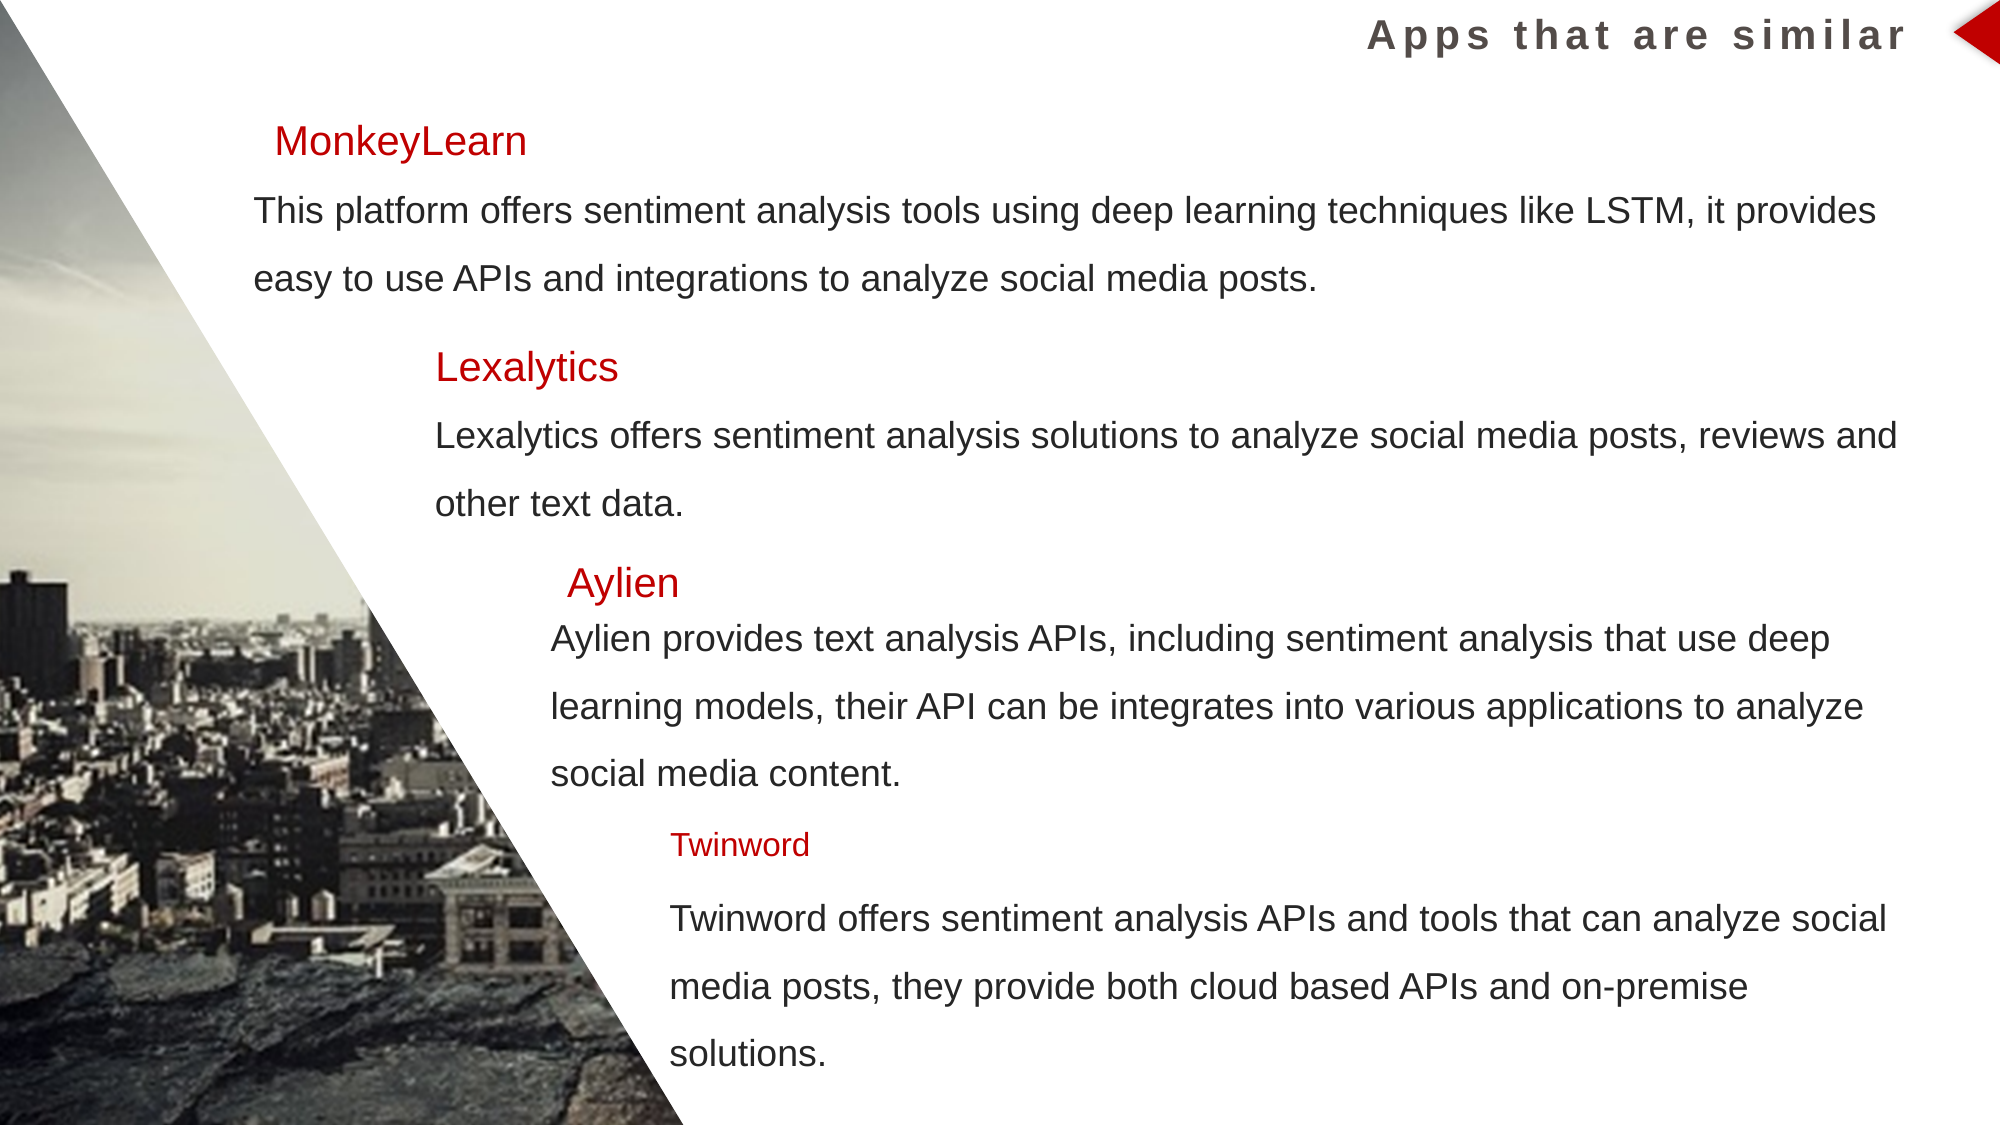

Apps that are similar

MonkeyLearn
This platform offers sentiment analysis tools using deep learning techniques like LSTM, it provides easy to use APIs and integrations to analyze social media posts.
Lexalytics
Lexalytics offers sentiment analysis solutions to analyze social media posts, reviews and other text data.
Aylien
Aylien provides text analysis APIs, including sentiment analysis that use deep learning models, their API can be integrates into various applications to analyze social media content.
Twinword
Twinword offers sentiment analysis APIs and tools that can analyze social media posts, they provide both cloud based APIs and on-premise solutions.